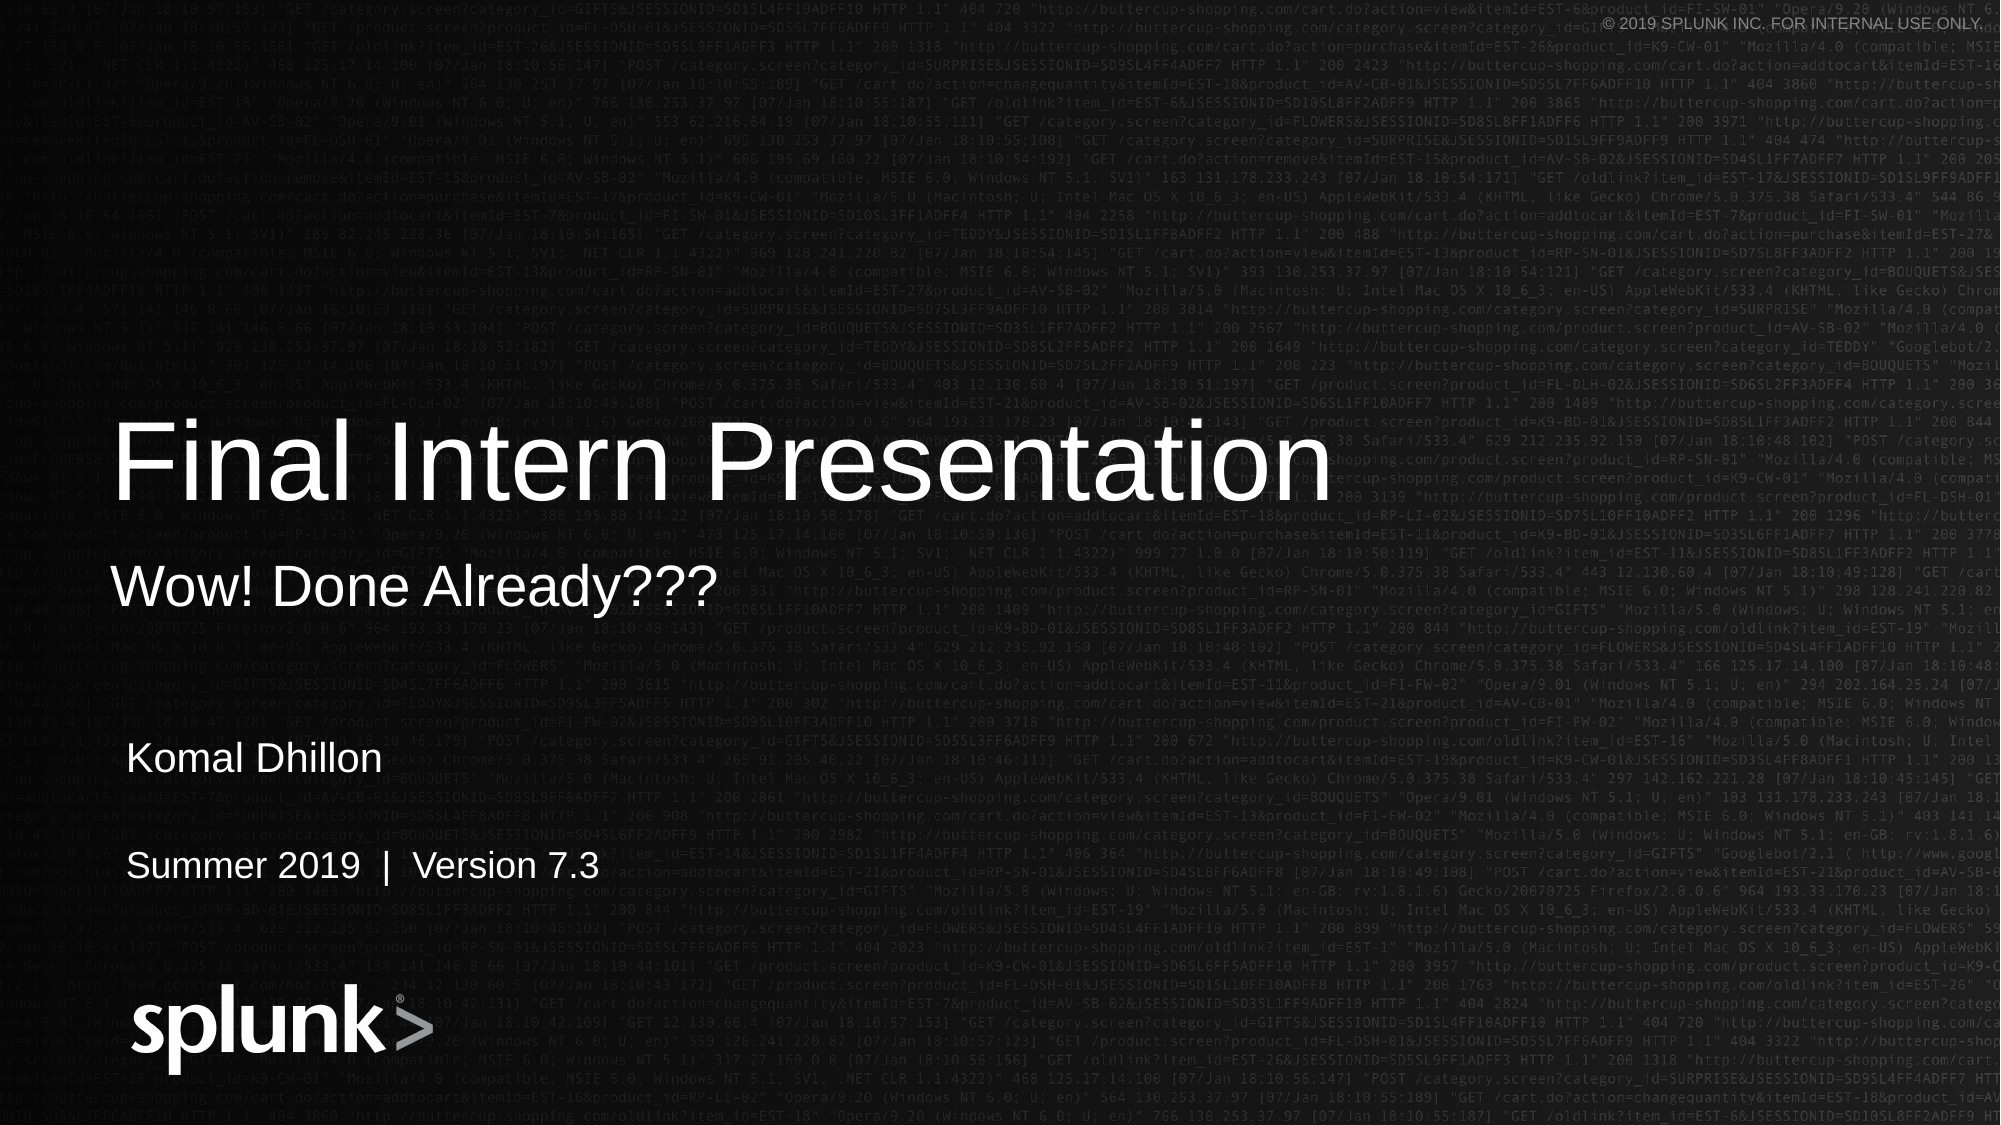

# Final Intern Presentation
Wow! Done Already???
Komal Dhillon
Summer 2019  |  Version 7.3